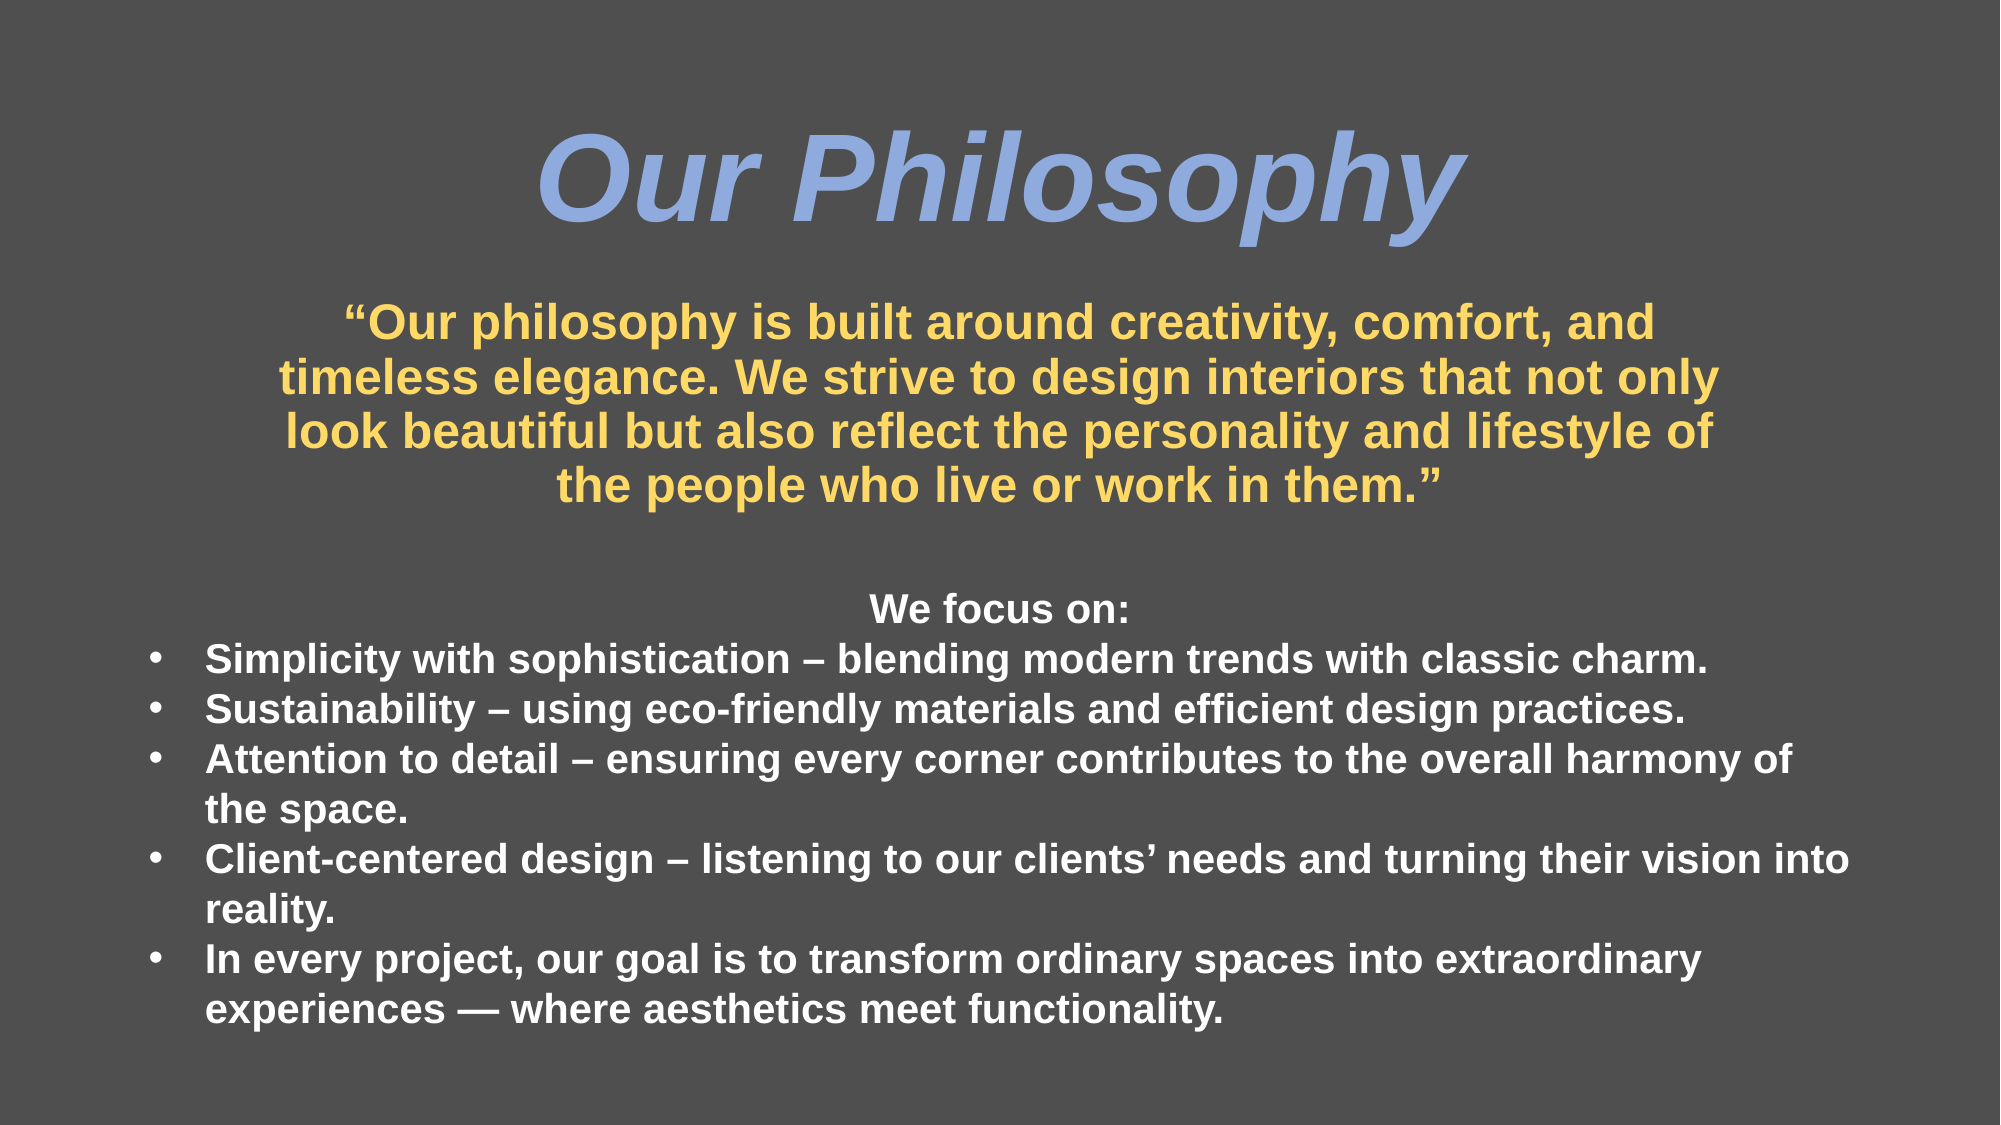

# Our Philosophy
“Our philosophy is built around creativity, comfort, and timeless elegance. We strive to design interiors that not only look beautiful but also reflect the personality and lifestyle of the people who live or work in them.”
We focus on:
Simplicity with sophistication – blending modern trends with classic charm.
Sustainability – using eco-friendly materials and efficient design practices.
Attention to detail – ensuring every corner contributes to the overall harmony of the space.
Client-centered design – listening to our clients’ needs and turning their vision into reality.
In every project, our goal is to transform ordinary spaces into extraordinary experiences — where aesthetics meet functionality.